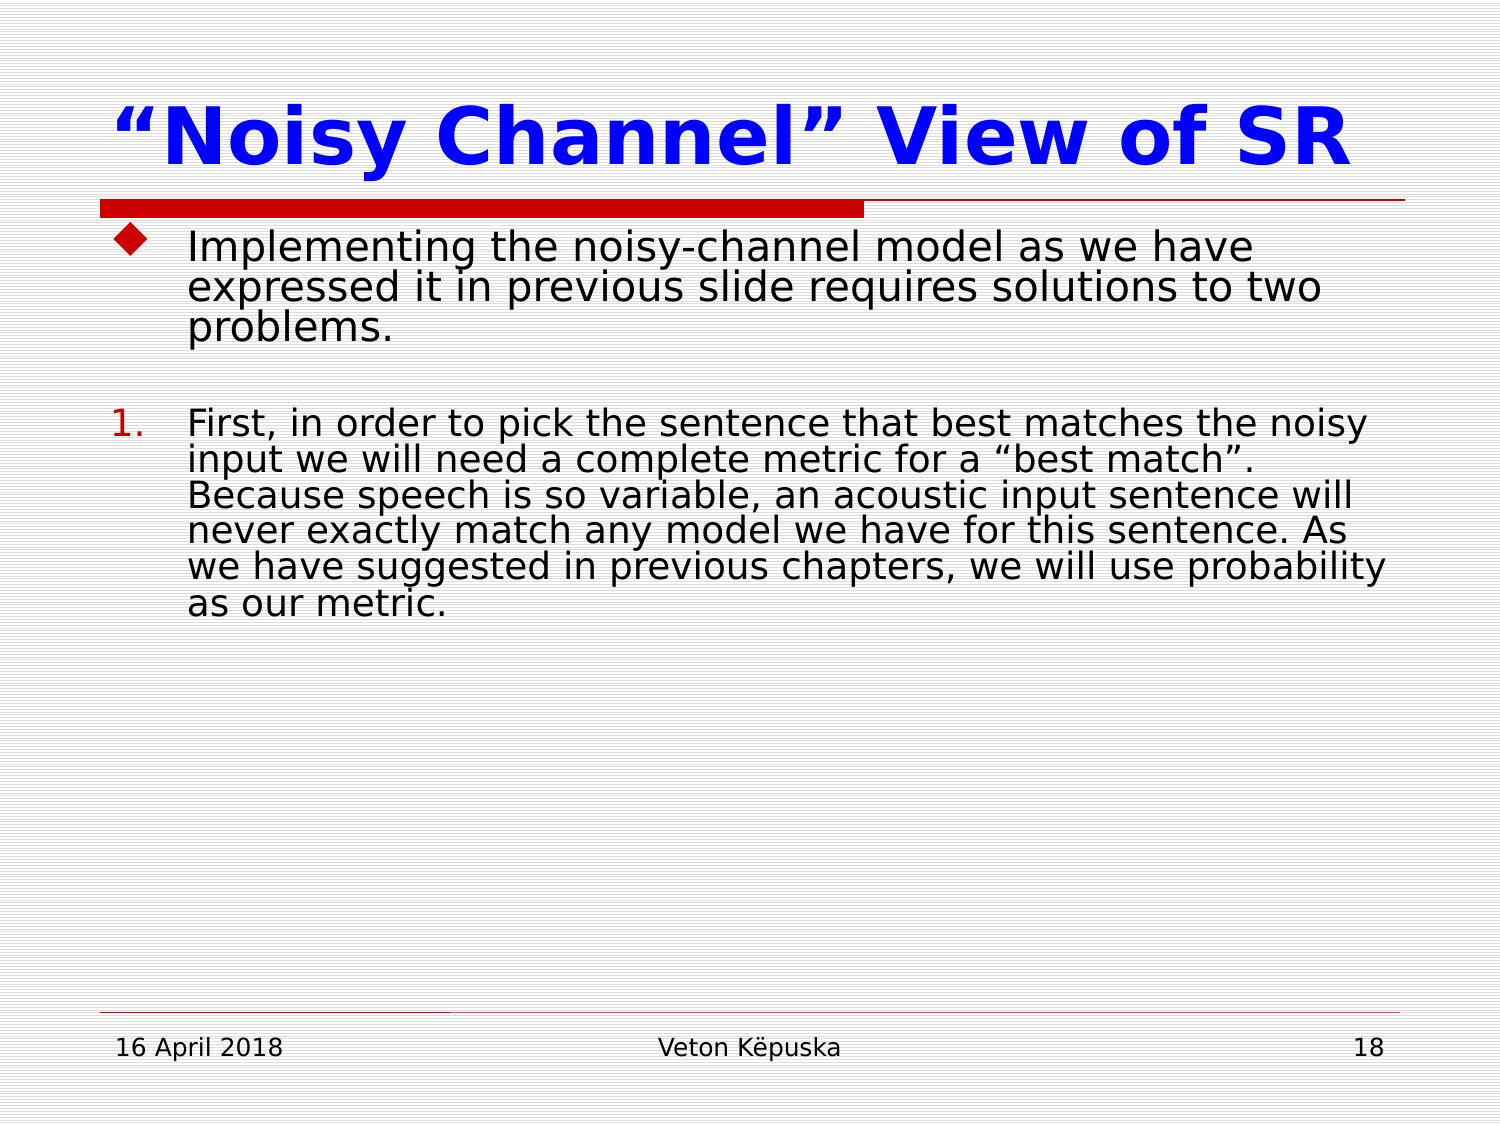

# “Noisy Channel” View of SR
Implementing the noisy-channel model as we have expressed it in previous slide requires solutions to two problems.
First, in order to pick the sentence that best matches the noisy input we will need a complete metric for a “best match”. Because speech is so variable, an acoustic input sentence will never exactly match any model we have for this sentence. As we have suggested in previous chapters, we will use probability as our metric.
16 April 2018
Veton Këpuska
18